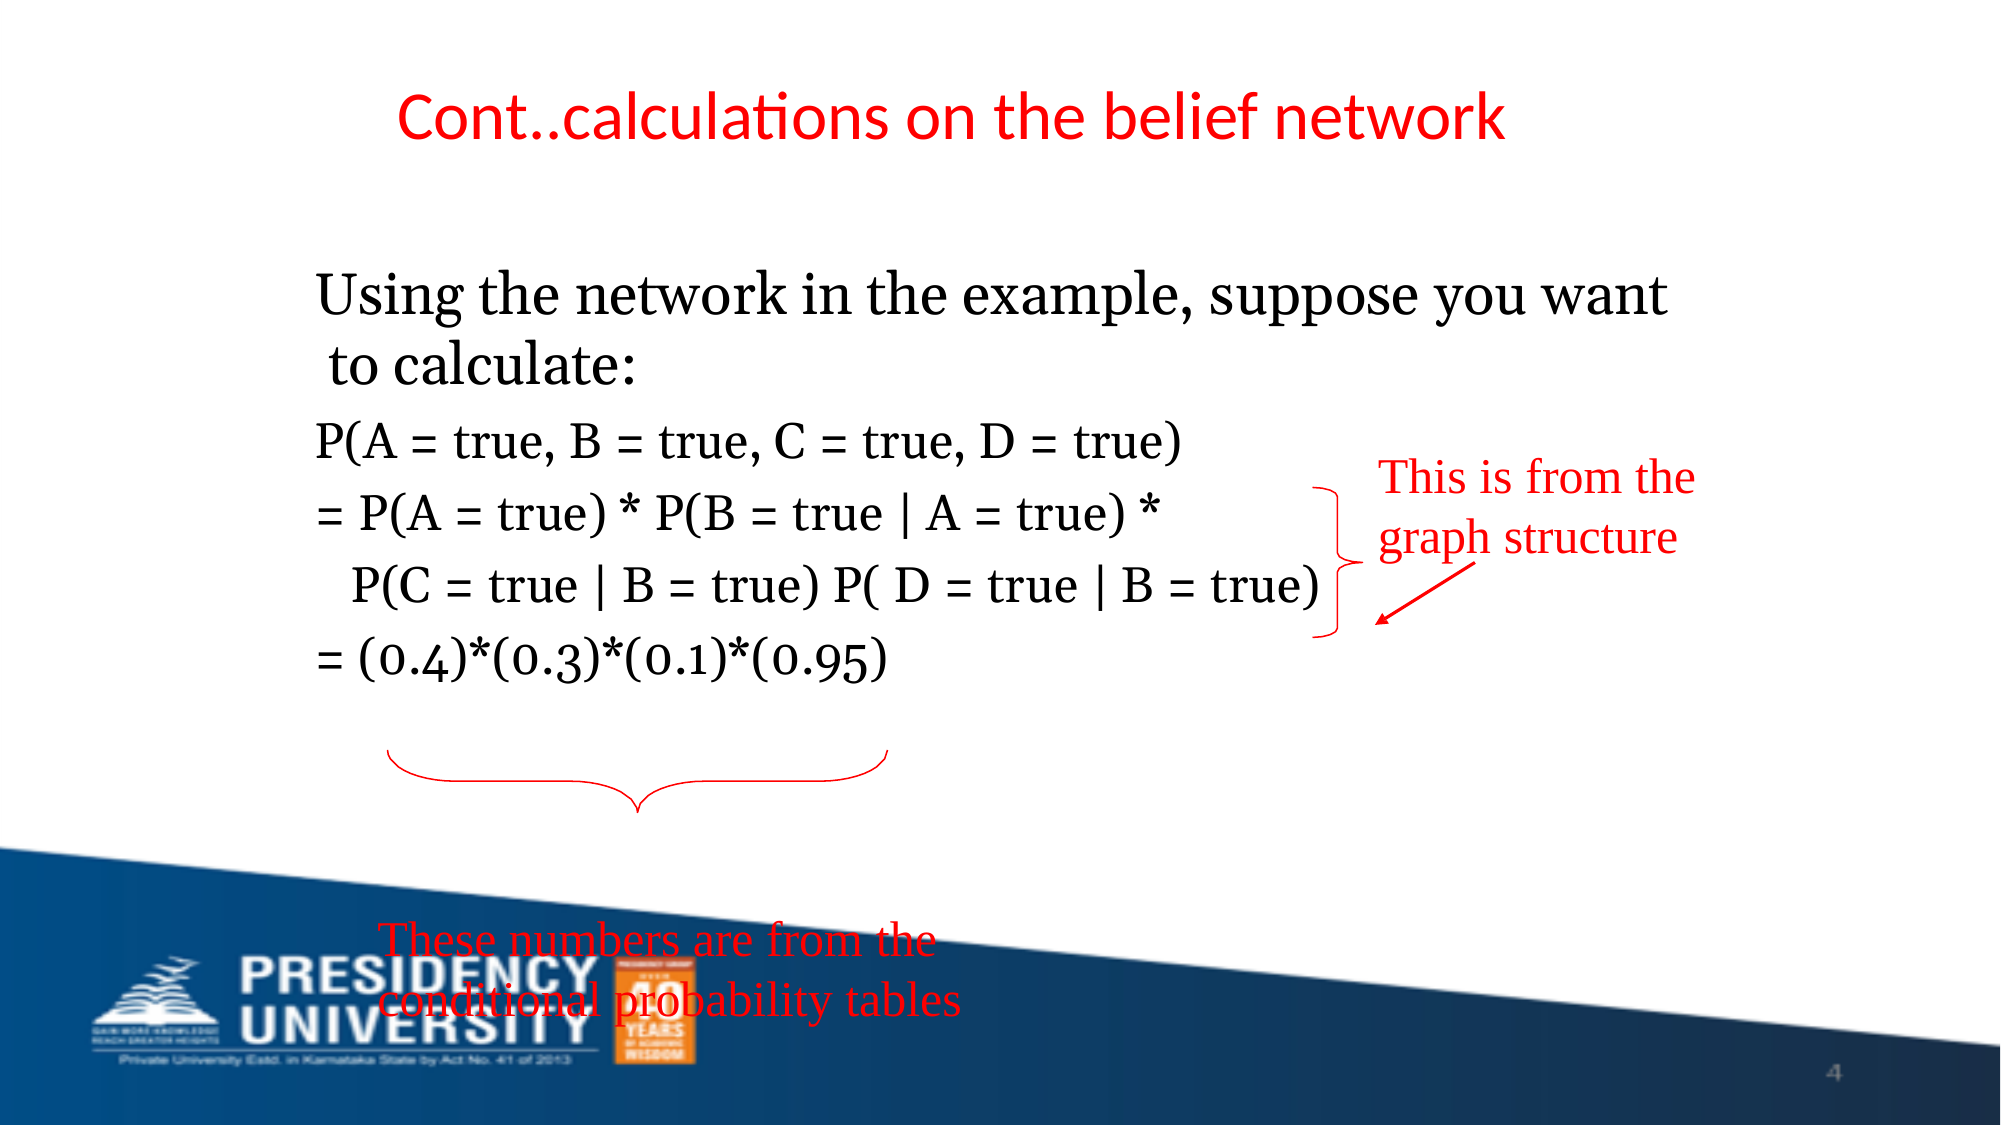

# Cont..calculations on the belief network
Using the network in the example, suppose you want  to calculate:
P(A = true, B = true, C = true, D = true)
This is from the
graph structure
= P(A = true) * P(B = true | A = true) *
P(C = true | B = true) P( D = true | B = true)
= (0.4)*(0.3)*(0.1)*(0.95)

These numbers are from the
conditional probability tables